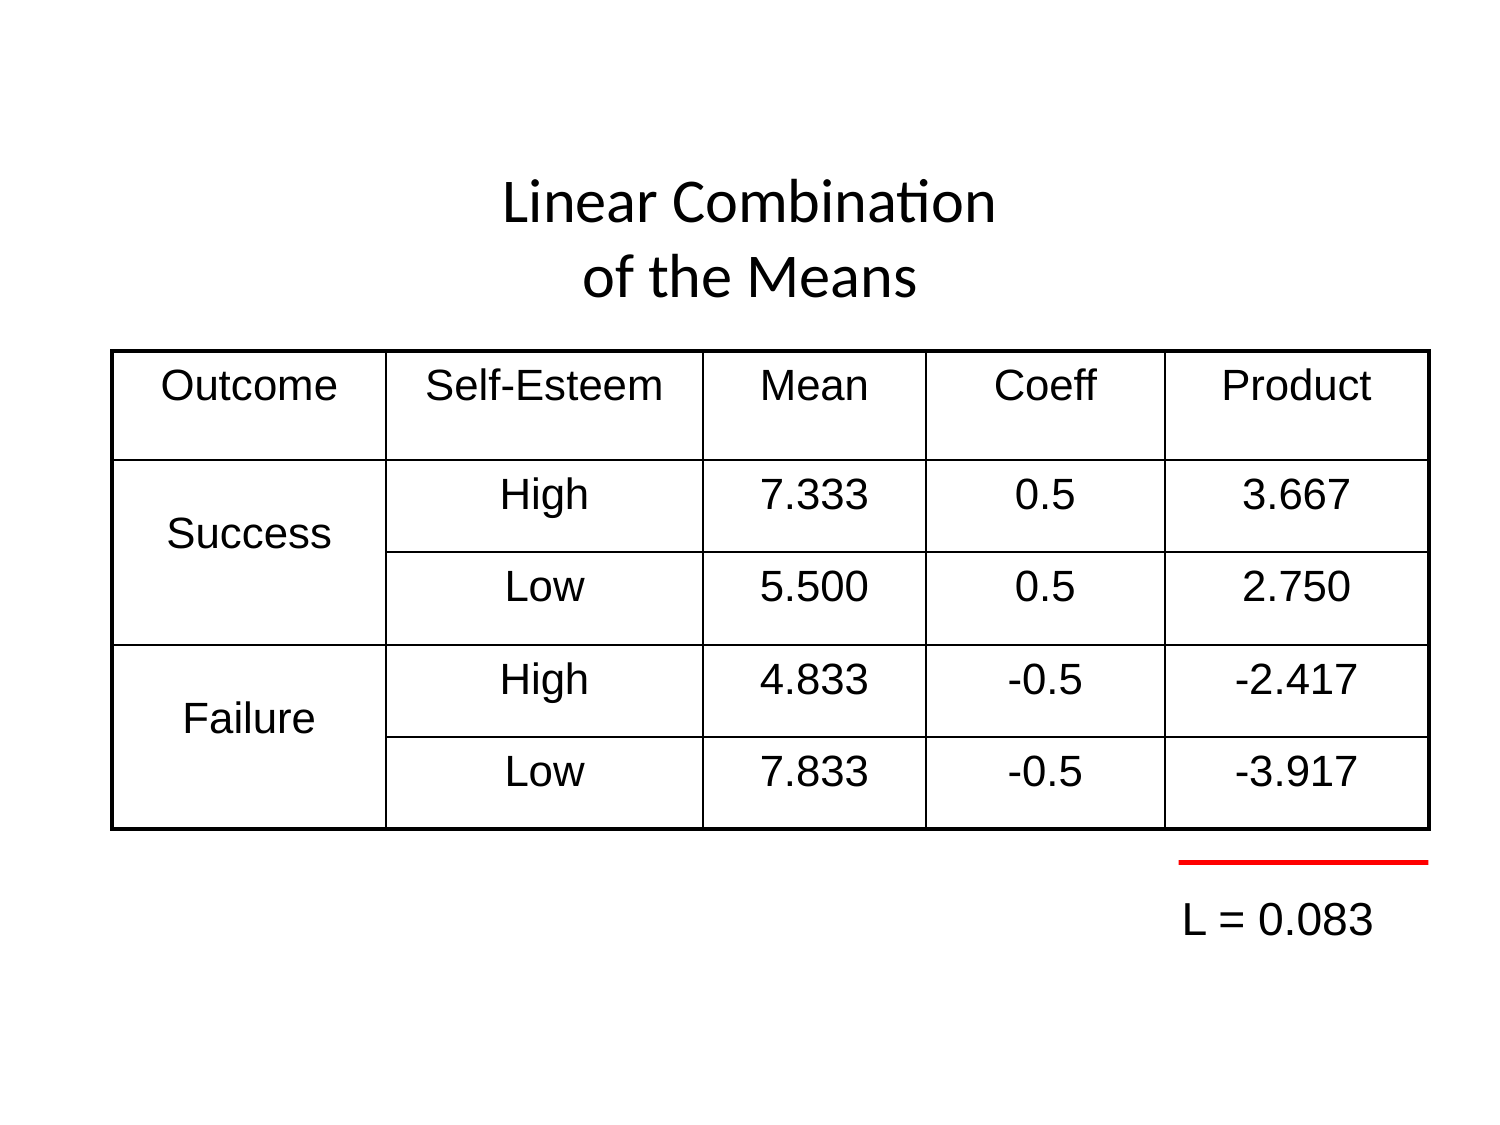

# Linear Combination of the Means
| Outcome | Self-Esteem | Mean | Coeff | Product |
| --- | --- | --- | --- | --- |
| Success | High | 7.333 | 0.5 | 3.667 |
|  | Low | 5.500 | 0.5 | 2.750 |
| Failure | High | 4.833 | -0.5 | -2.417 |
|  | Low | 7.833 | -0.5 | -3.917 |

L = 0.083